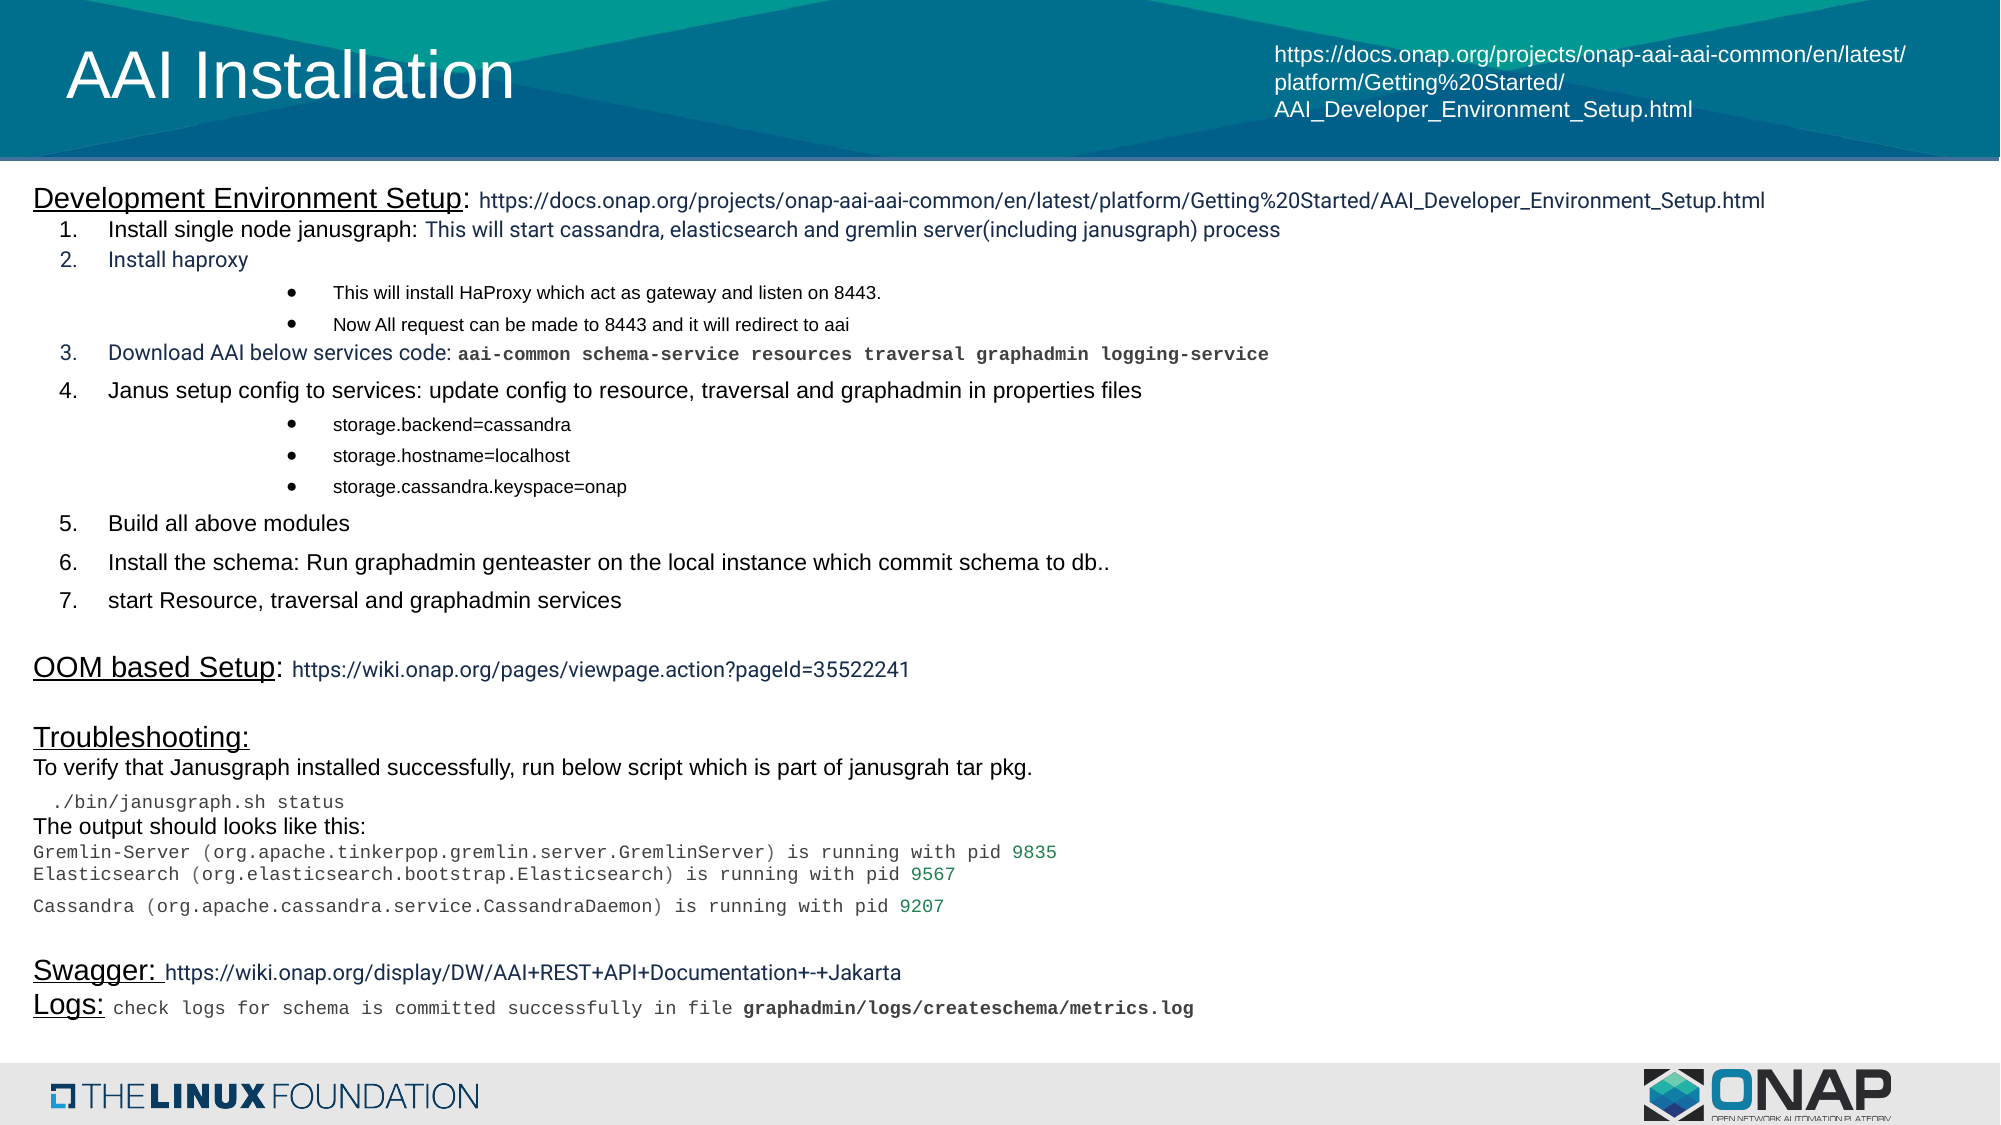

https://docs.onap.org/projects/onap-aai-aai-common/en/latest/platform/Getting%20Started/AAI_Developer_Environment_Setup.html
AAI Installation
Development Environment Setup: https://docs.onap.org/projects/onap-aai-aai-common/en/latest/platform/Getting%20Started/AAI_Developer_Environment_Setup.html
Install single node janusgraph: This will start cassandra, elasticsearch and gremlin server(including janusgraph) process
Install haproxy
This will install HaProxy which act as gateway and listen on 8443.
Now All request can be made to 8443 and it will redirect to aai
Download AAI below services code: aai-common schema-service resources traversal graphadmin logging-service
Janus setup config to services: update config to resource, traversal and graphadmin in properties files
storage.backend=cassandra
storage.hostname=localhost
storage.cassandra.keyspace=onap
Build all above modules
Install the schema: Run graphadmin genteaster on the local instance which commit schema to db..
start Resource, traversal and graphadmin services

OOM based Setup: https://wiki.onap.org/pages/viewpage.action?pageId=35522241

Troubleshooting:
To verify that Janusgraph installed successfully, run below script which is part of janusgrah tar pkg.
./bin/janusgraph.sh status
The output should looks like this:
Gremlin-Server (org.apache.tinkerpop.gremlin.server.GremlinServer) is running with pid 9835
Elasticsearch (org.elasticsearch.bootstrap.Elasticsearch) is running with pid 9567
Cassandra (org.apache.cassandra.service.CassandraDaemon) is running with pid 9207

Swagger: https://wiki.onap.org/display/DW/AAI+REST+API+Documentation+-+Jakarta
Logs: check logs for schema is committed successfully in file graphadmin/logs/createschema/metrics.log